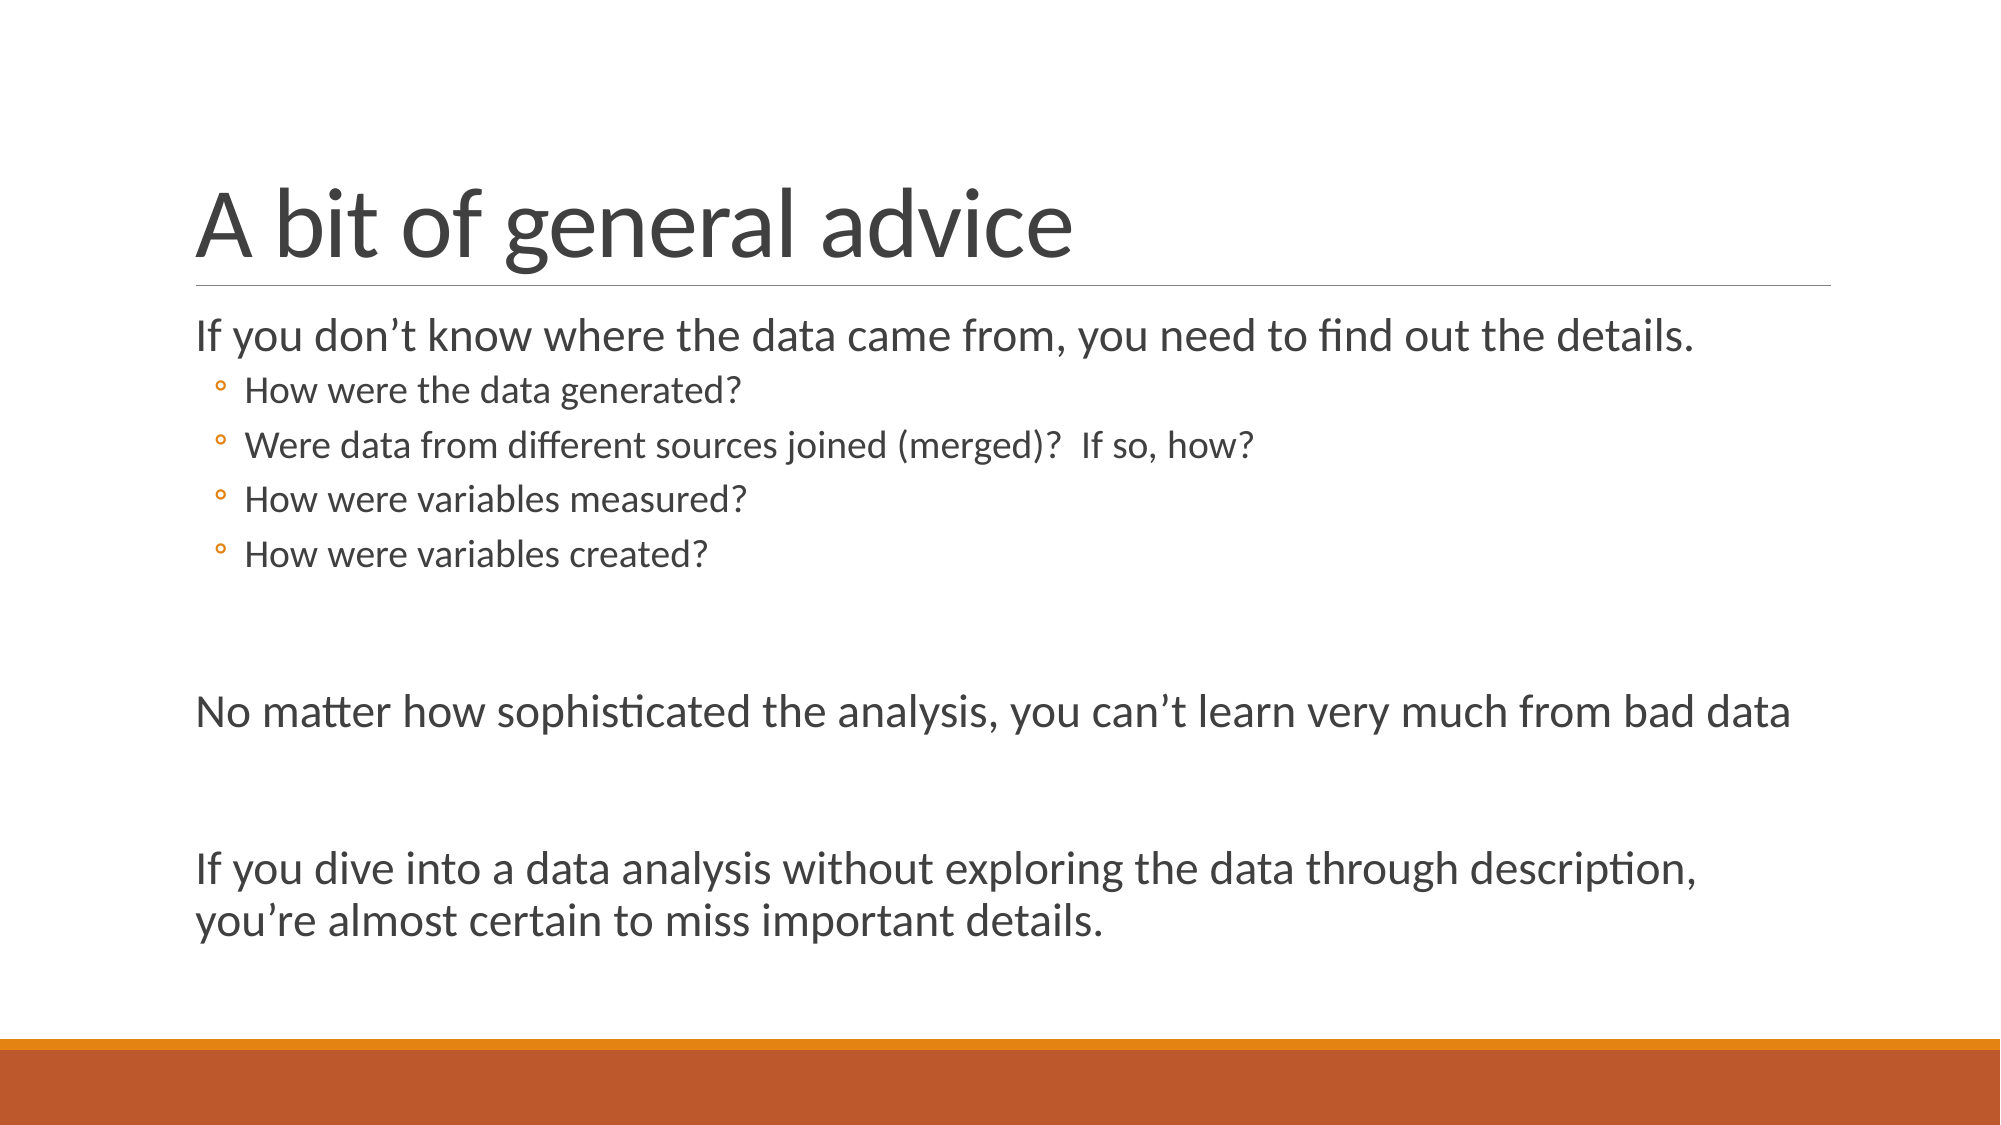

# A bit of general advice
If you don’t know where the data came from, you need to find out the details.
How were the data generated?
Were data from different sources joined (merged)?  If so, how?
How were variables measured?
How were variables created?

No matter how sophisticated the analysis, you can’t learn very much from bad data

If you dive into a data analysis without exploring the data through description, you’re almost certain to miss important details.